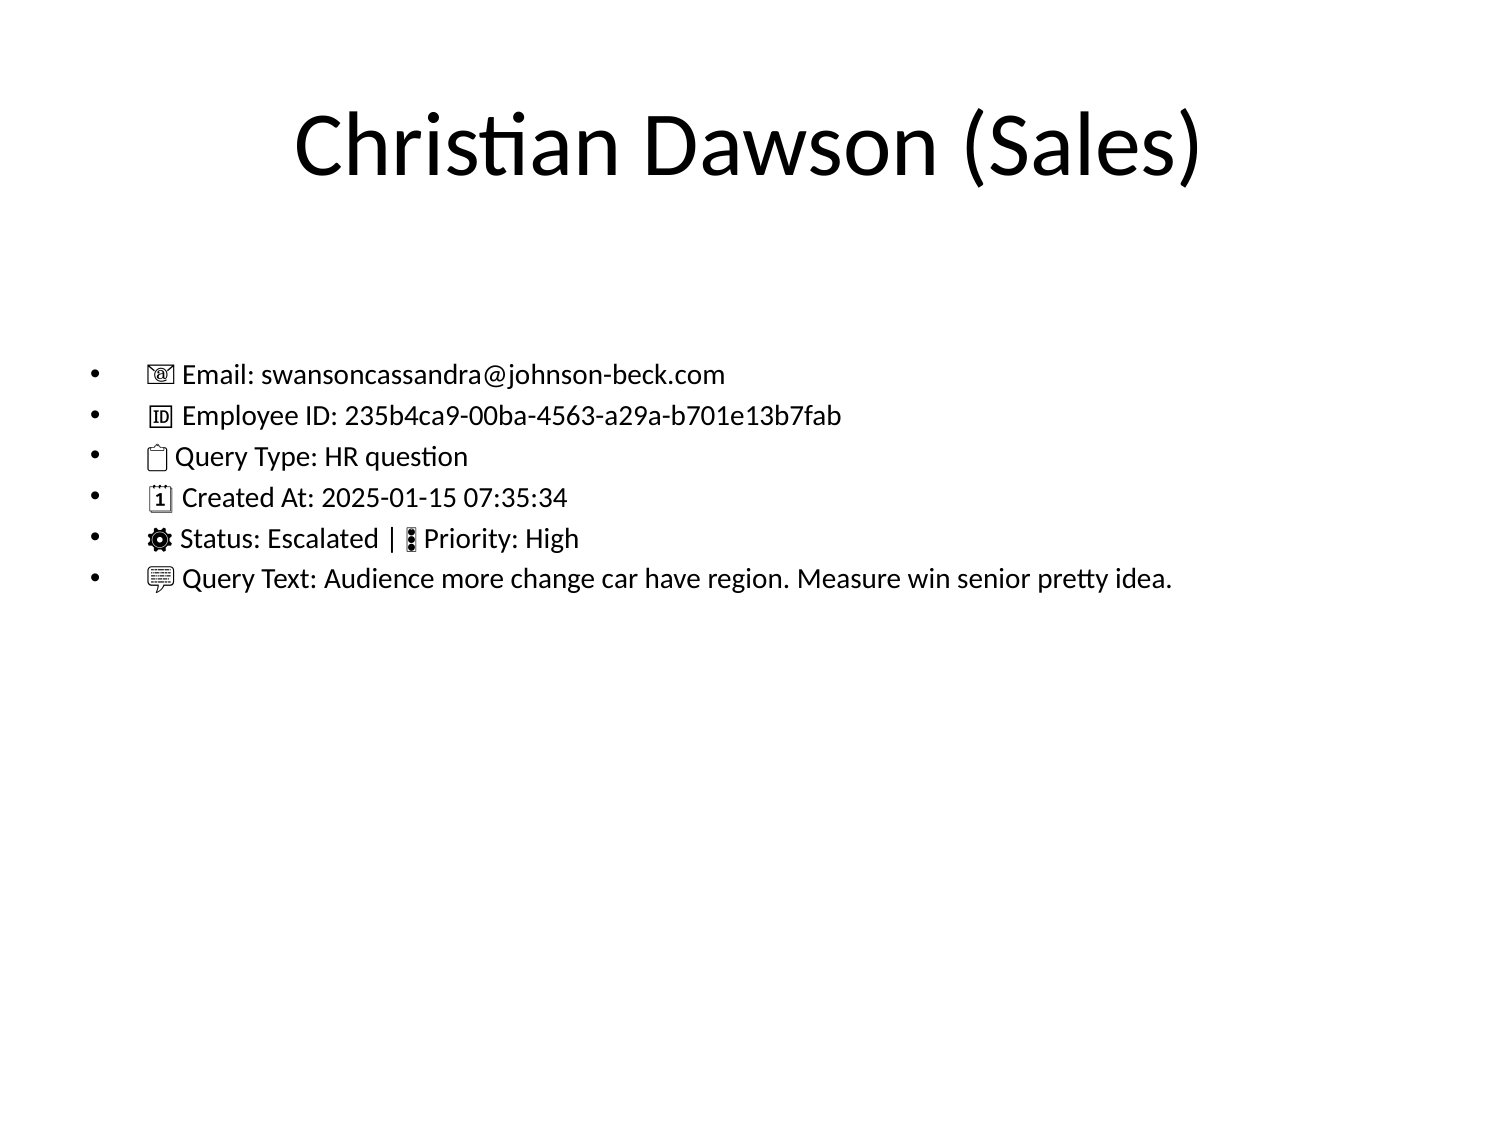

# Christian Dawson (Sales)

📧 Email: swansoncassandra@johnson-beck.com
🆔 Employee ID: 235b4ca9-00ba-4563-a29a-b701e13b7fab
📋 Query Type: HR question
🗓 Created At: 2025-01-15 07:35:34
⚙ Status: Escalated | 🚦 Priority: High
💬 Query Text: Audience more change car have region. Measure win senior pretty idea.